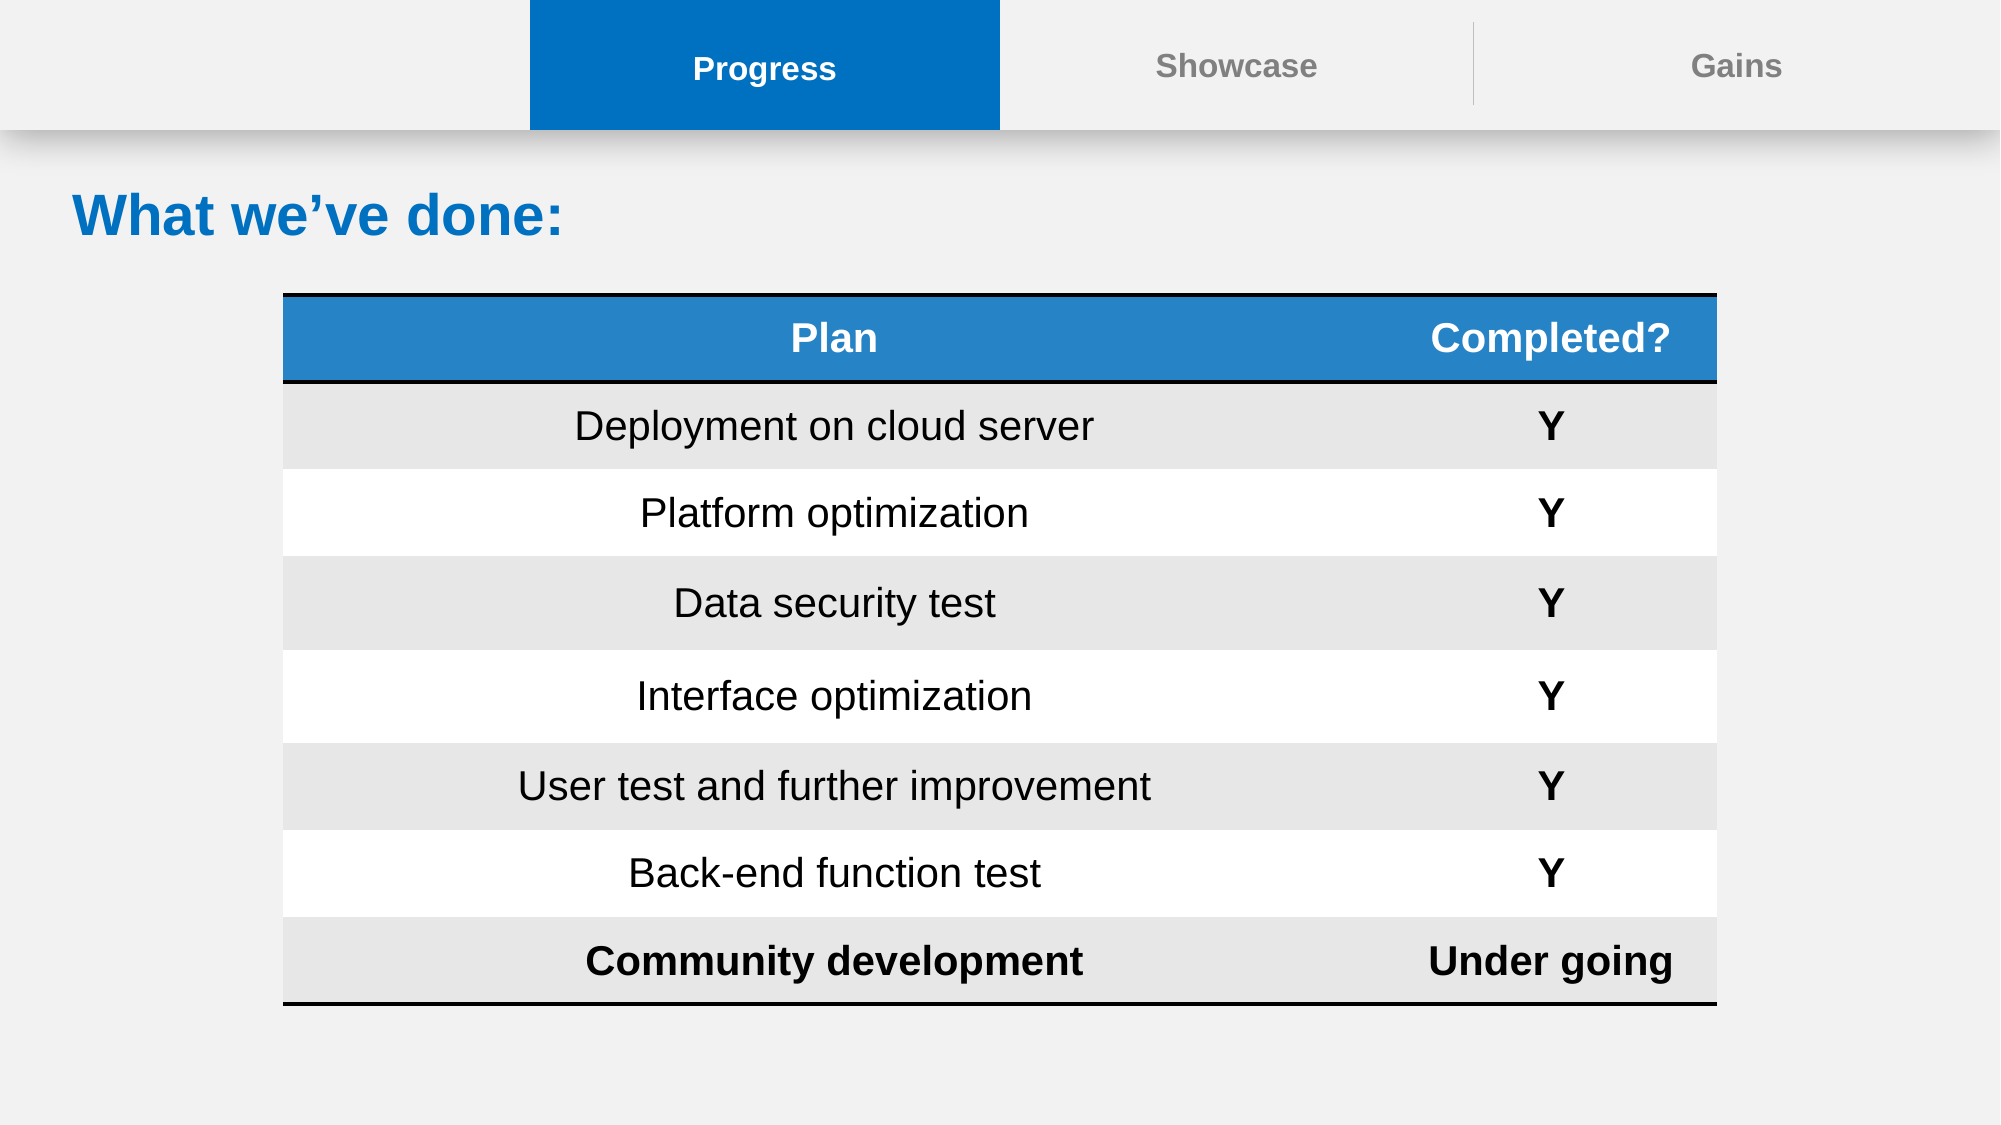

Showcase
Gains
Progress
What we’ve done:
| Plan | Completed? |
| --- | --- |
| Deployment on cloud server | Y |
| Platform optimization | Y |
| Data security test | Y |
| Interface optimization | Y |
| User test and further improvement | Y |
| Back-end function test | Y |
| Community development | Under going |